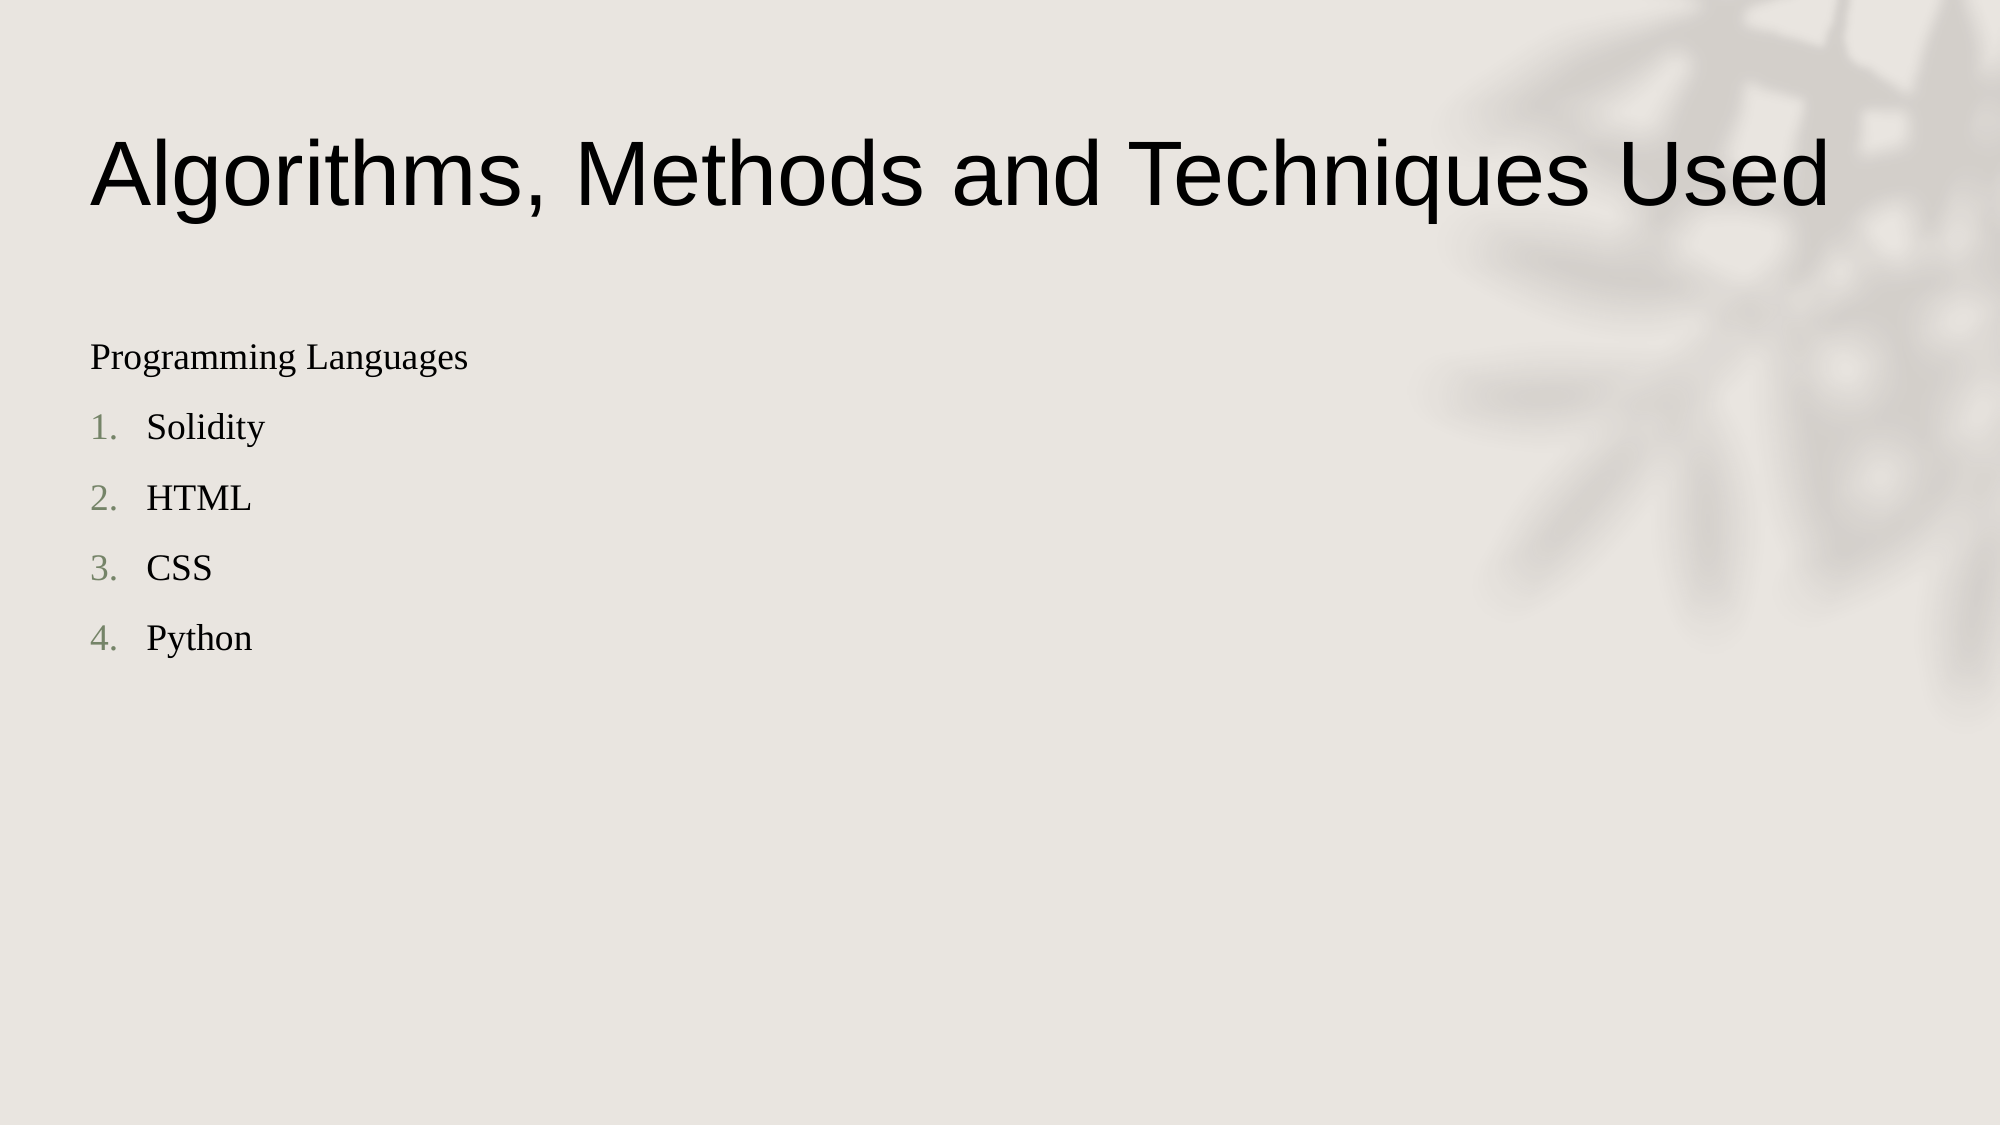

# Algorithms, Methods and Techniques Used
Programming Languages
Solidity
HTML
CSS
Python